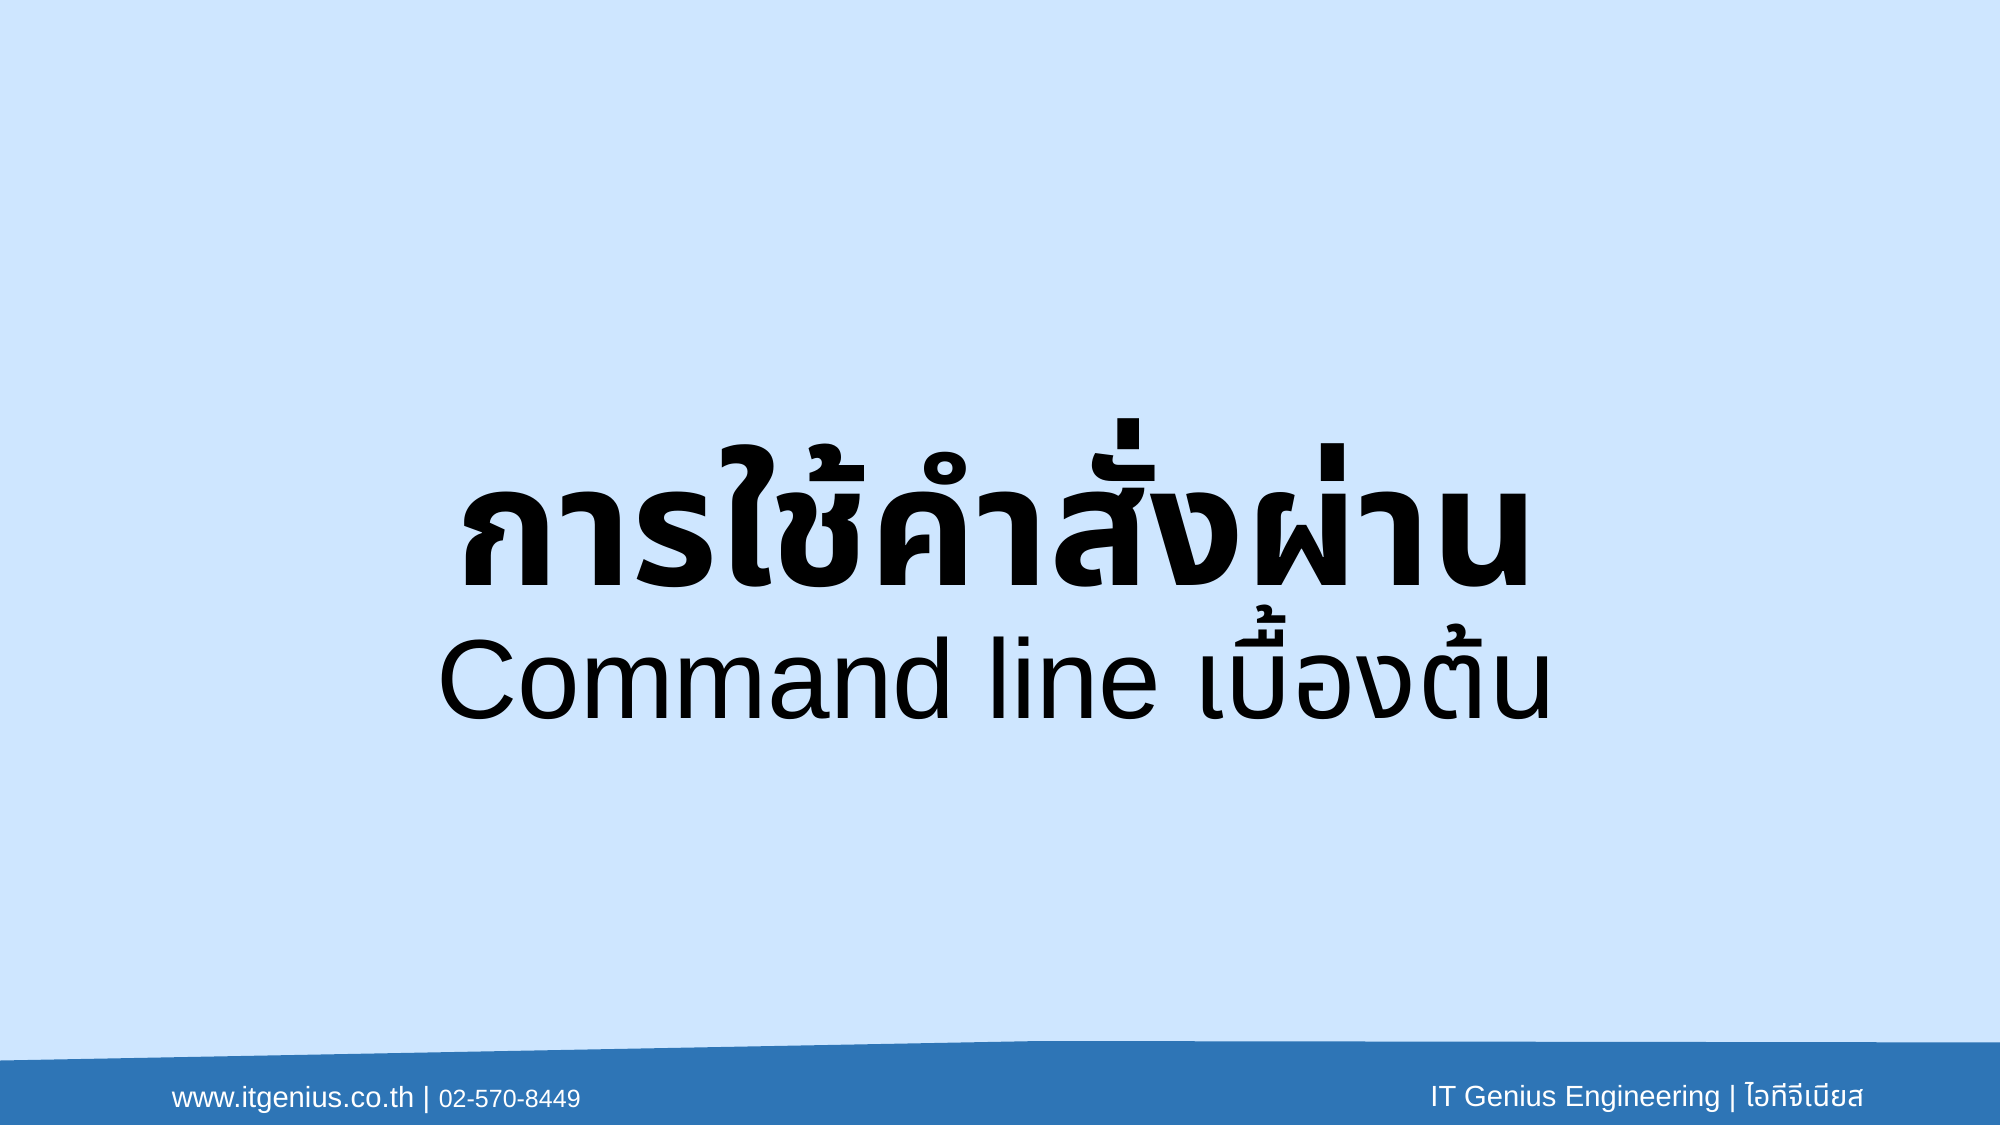

# การใช้คำสั่งผ่าน Command line เบื้องต้น

IT Genius Engineering | ไอทีจีเนียส
www.itgenius.co.th | 02-570-8449